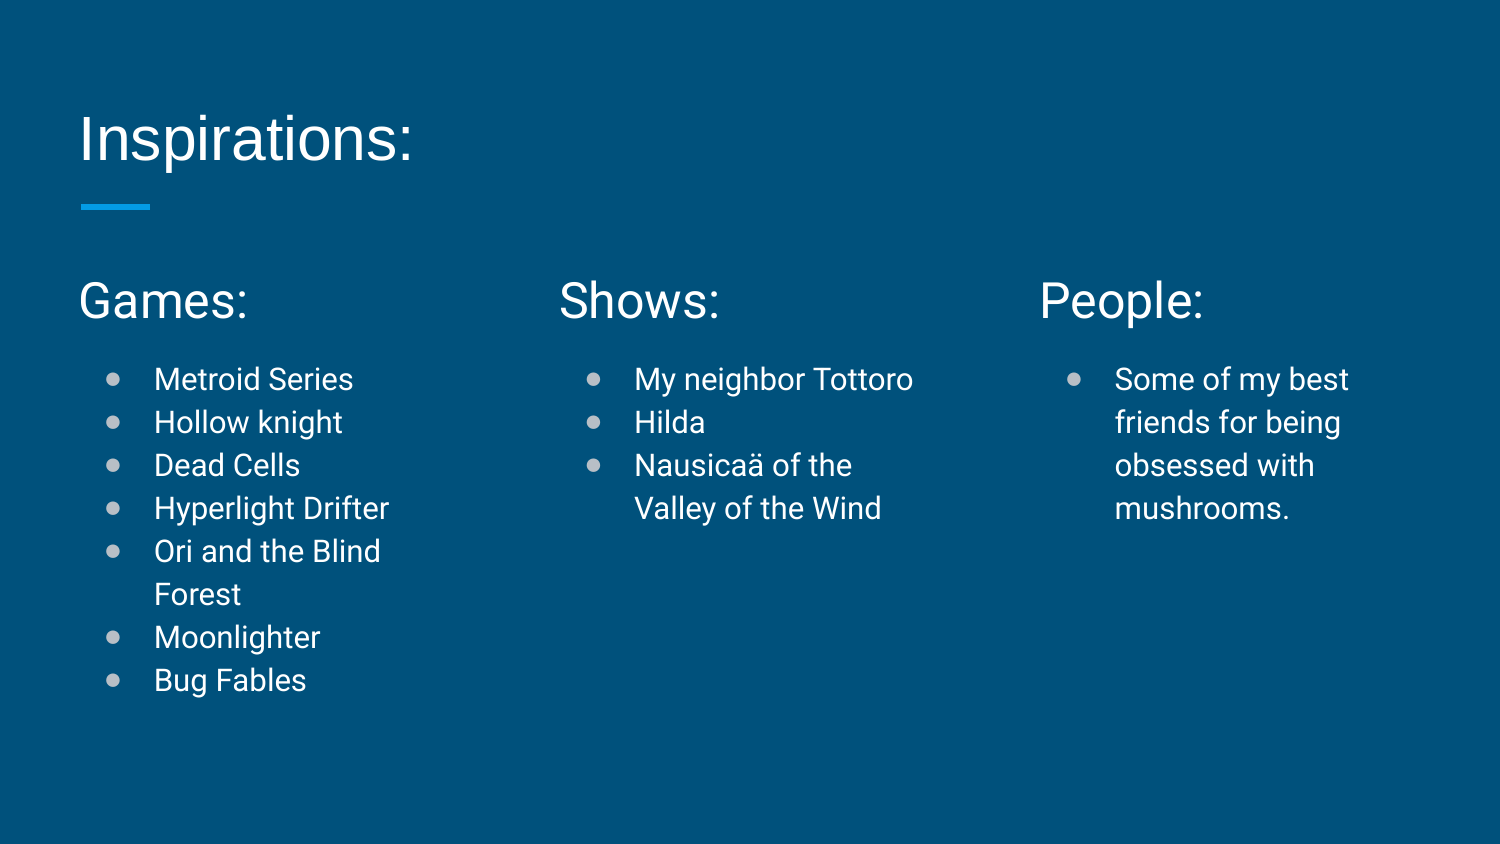

# Inspirations:
Games:
Metroid Series
Hollow knight
Dead Cells
Hyperlight Drifter
Ori and the Blind Forest
Moonlighter
Bug Fables

Shows:
My neighbor Tottoro
Hilda
Nausicaä of the Valley of the Wind

People:
Some of my best friends for being obsessed with mushrooms.